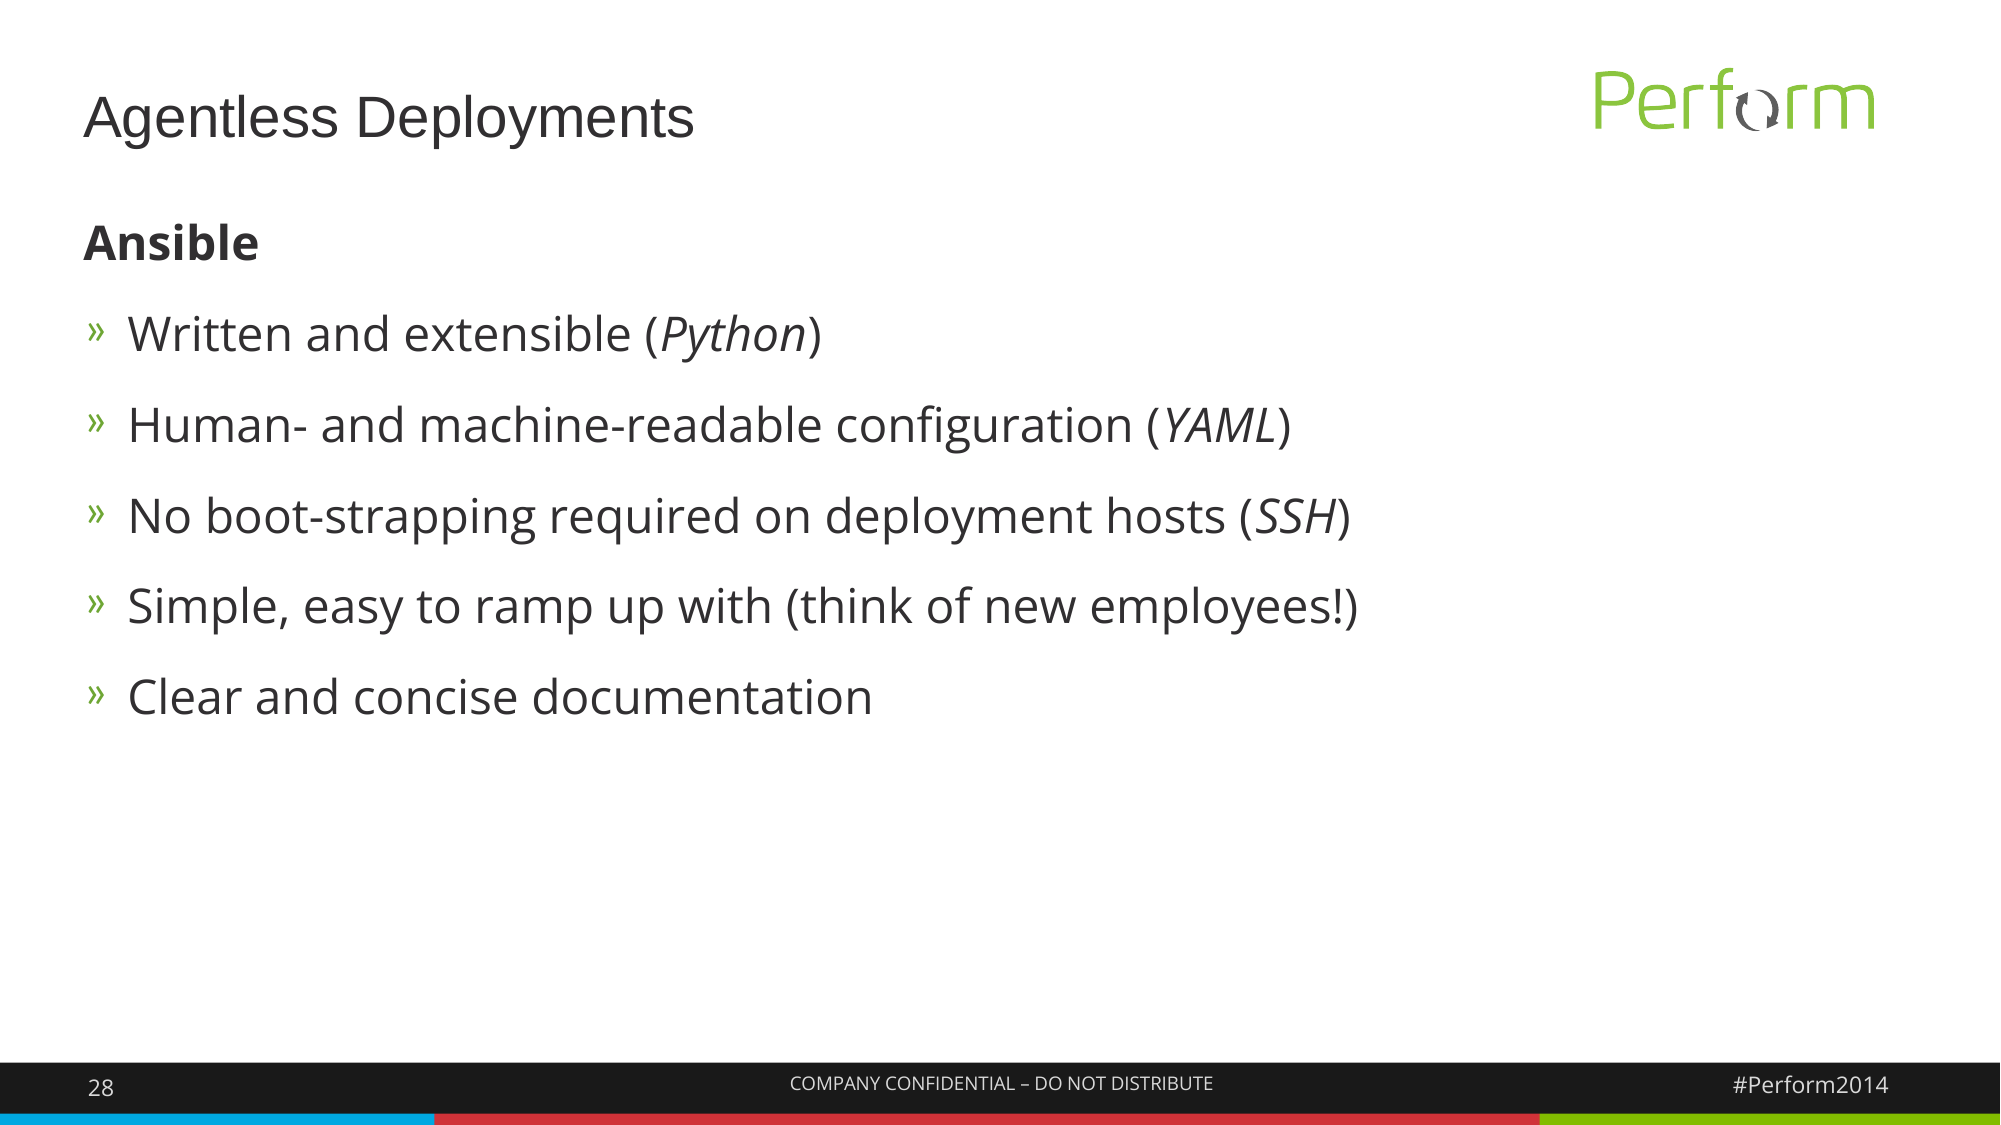

# Agentless Deployments
Ansible
Written and extensible (Python)
Human- and machine-readable configuration (YAML)
No boot-strapping required on deployment hosts (SSH)
Simple, easy to ramp up with (think of new employees!)
Clear and concise documentation